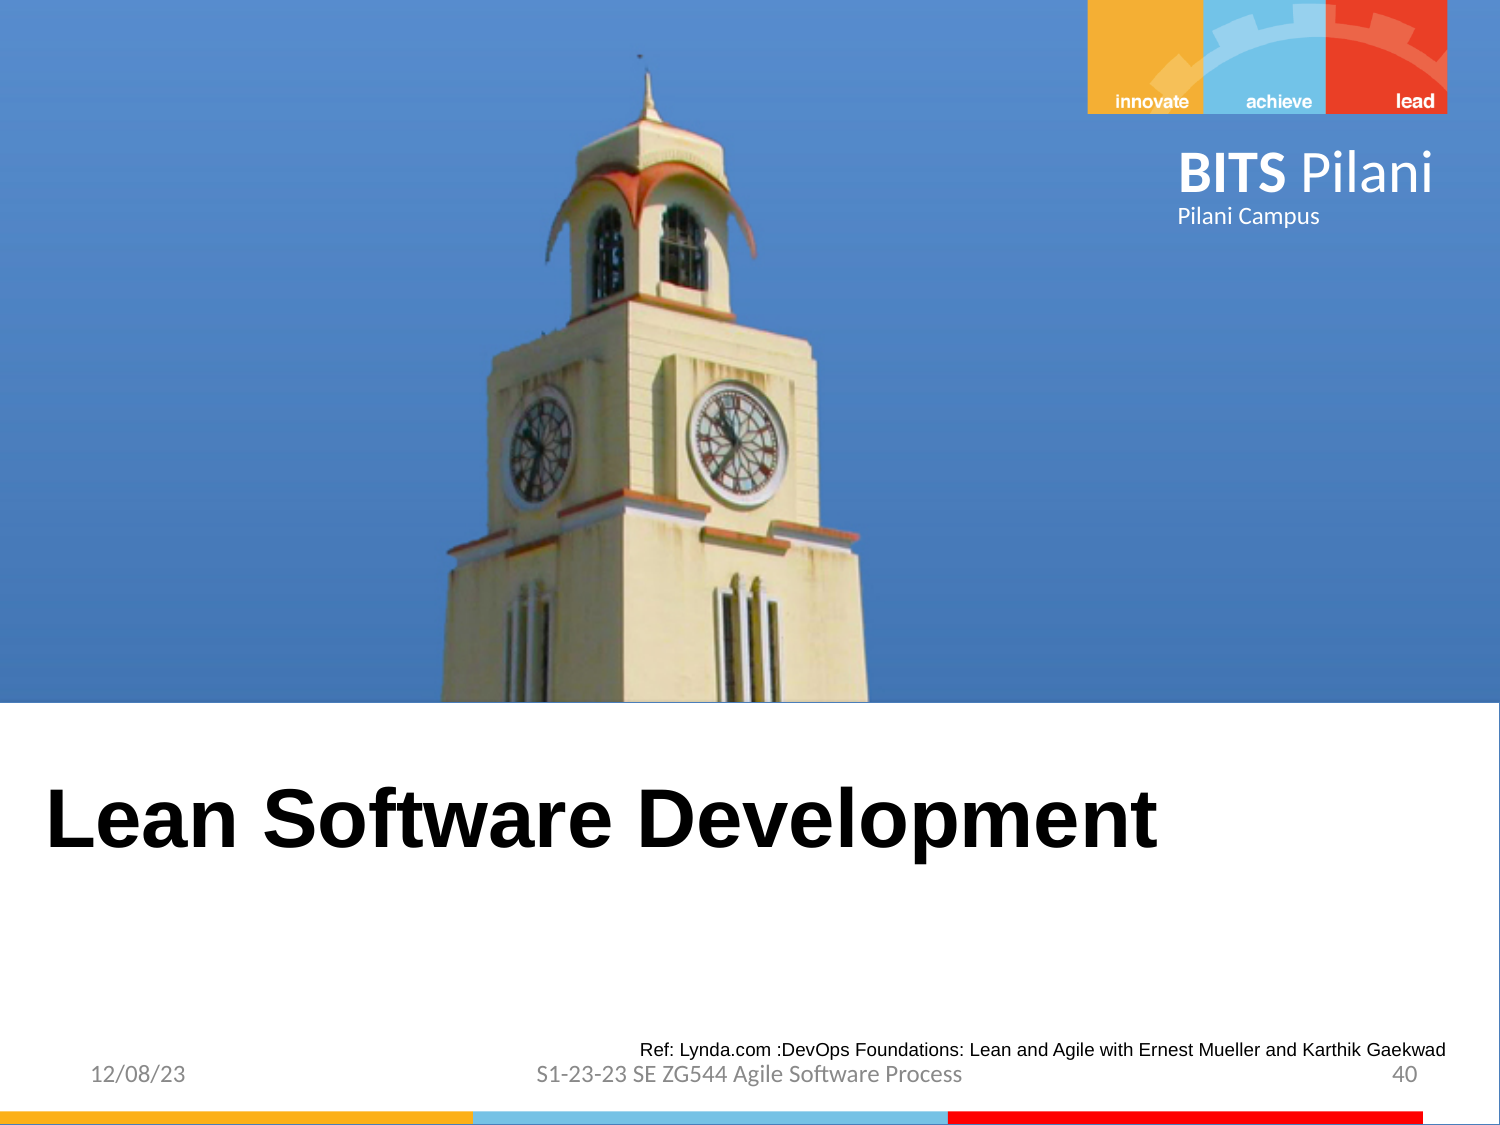

Lean Software Development
Ref: Lynda.com :DevOps Foundations: Lean and Agile with Ernest Mueller and Karthik Gaekwad
12/08/23
S1-23-23 SE ZG544 Agile Software Process
40